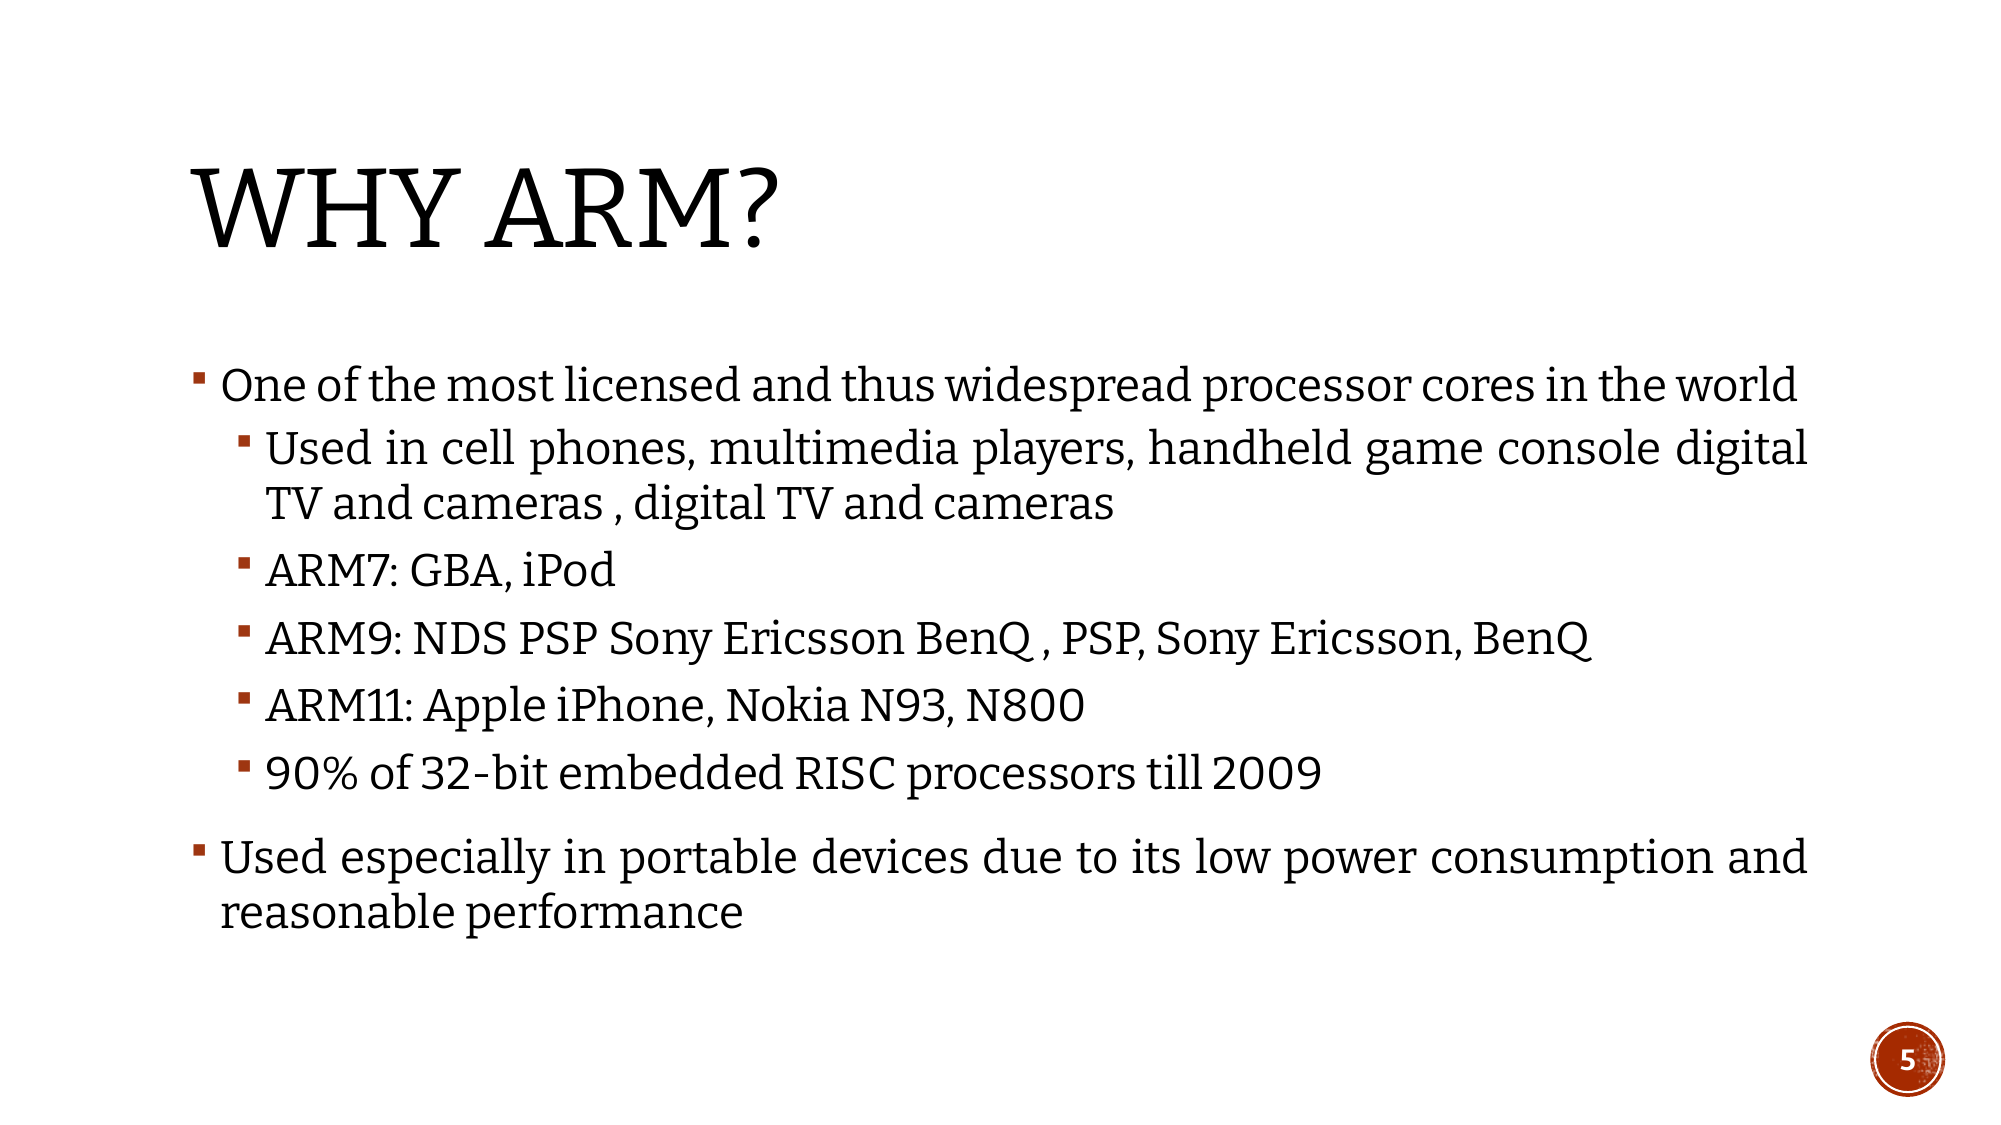

# Why ARM?
One of the most licensed and thus widespread processor cores in the world
Used in cell phones, multimedia players, handheld game console digital TV and cameras , digital TV and cameras
ARM7: GBA, iPod
ARM9: NDS PSP Sony Ericsson BenQ , PSP, Sony Ericsson, BenQ
ARM11: Apple iPhone, Nokia N93, N800
90% of 32-bit embedded RISC processors till 2009
Used especially in portable devices due to its low power consumption and reasonable performance
5